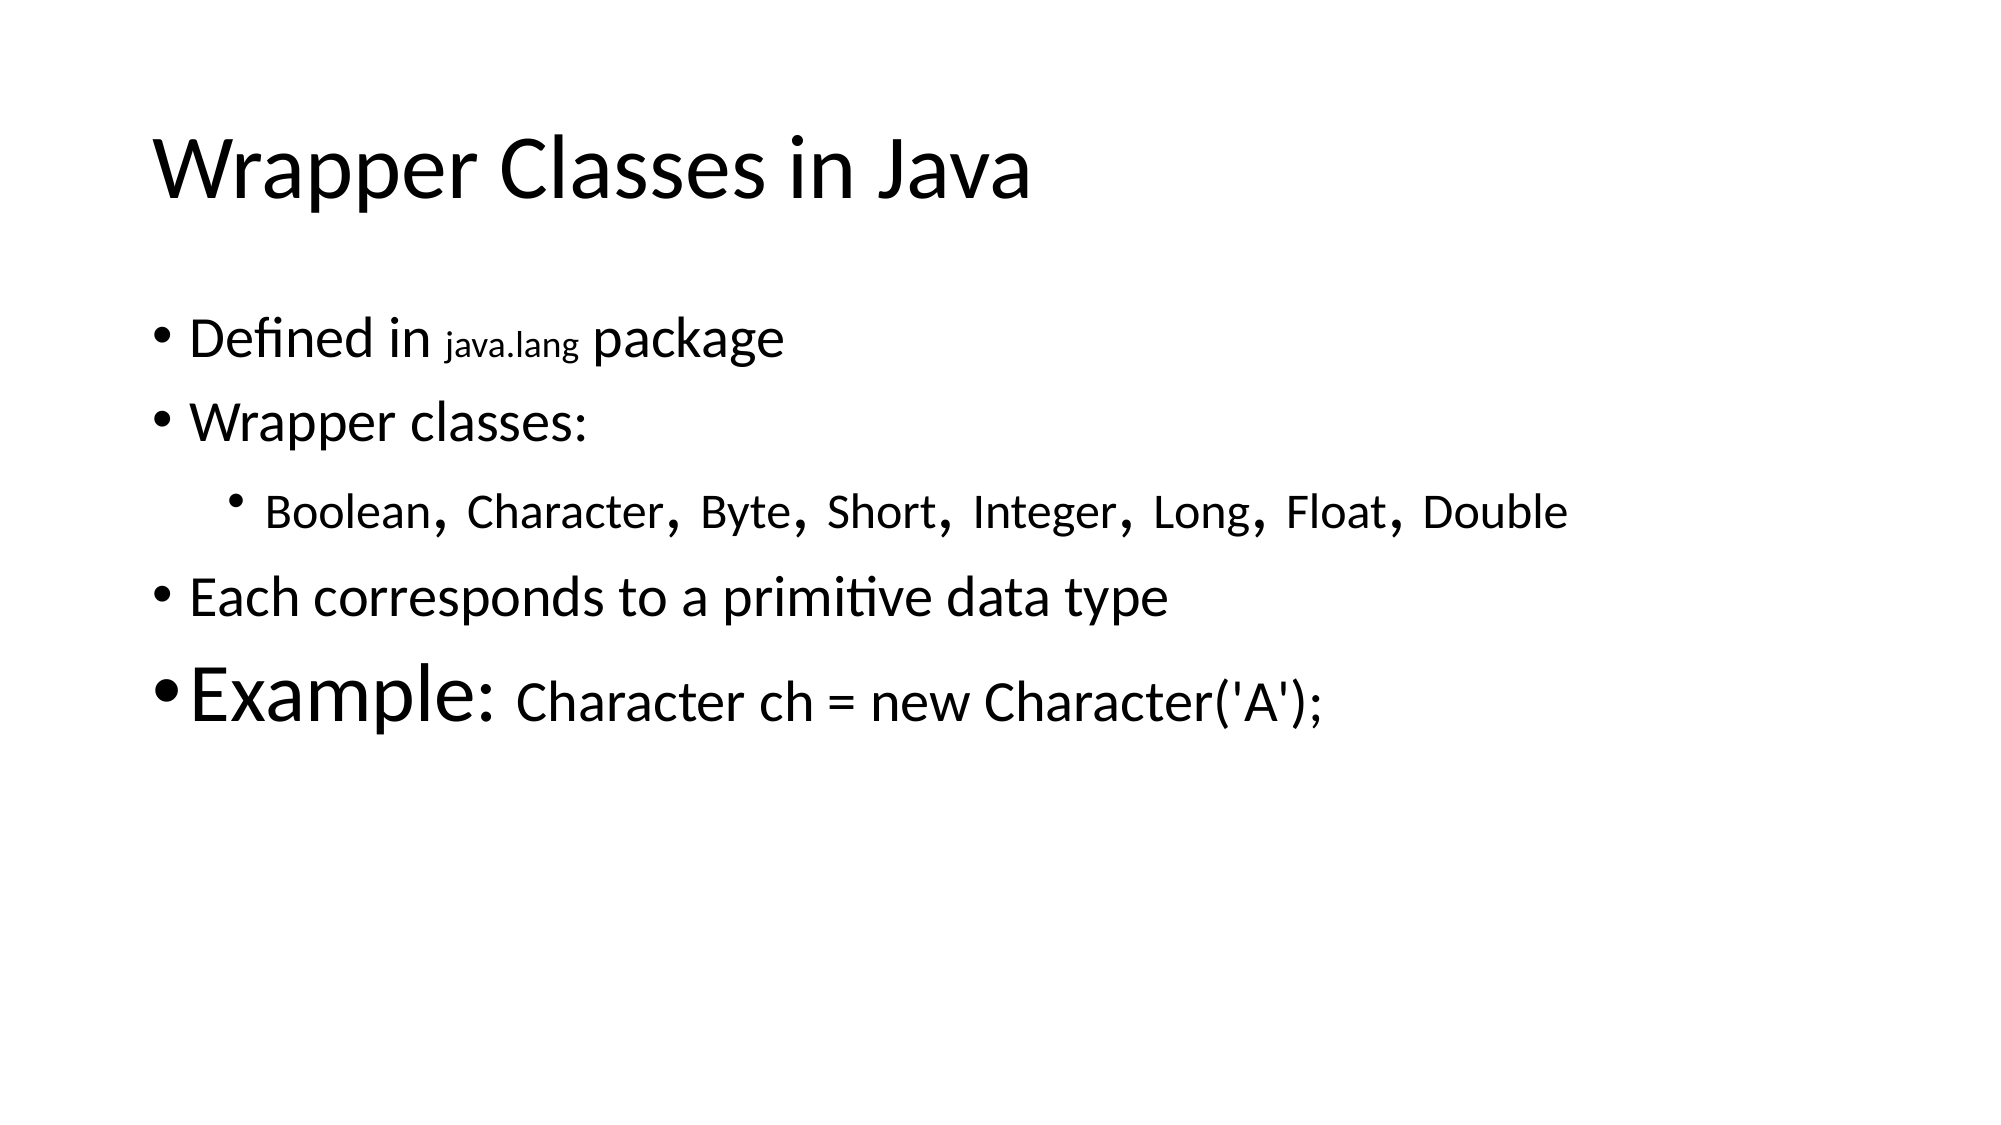

# Wrapper Classes in Java
Defined in java.lang package
Wrapper classes:
Boolean, Character, Byte, Short, Integer, Long, Float, Double
Each corresponds to a primitive data type
Example: Character ch = new Character('A');